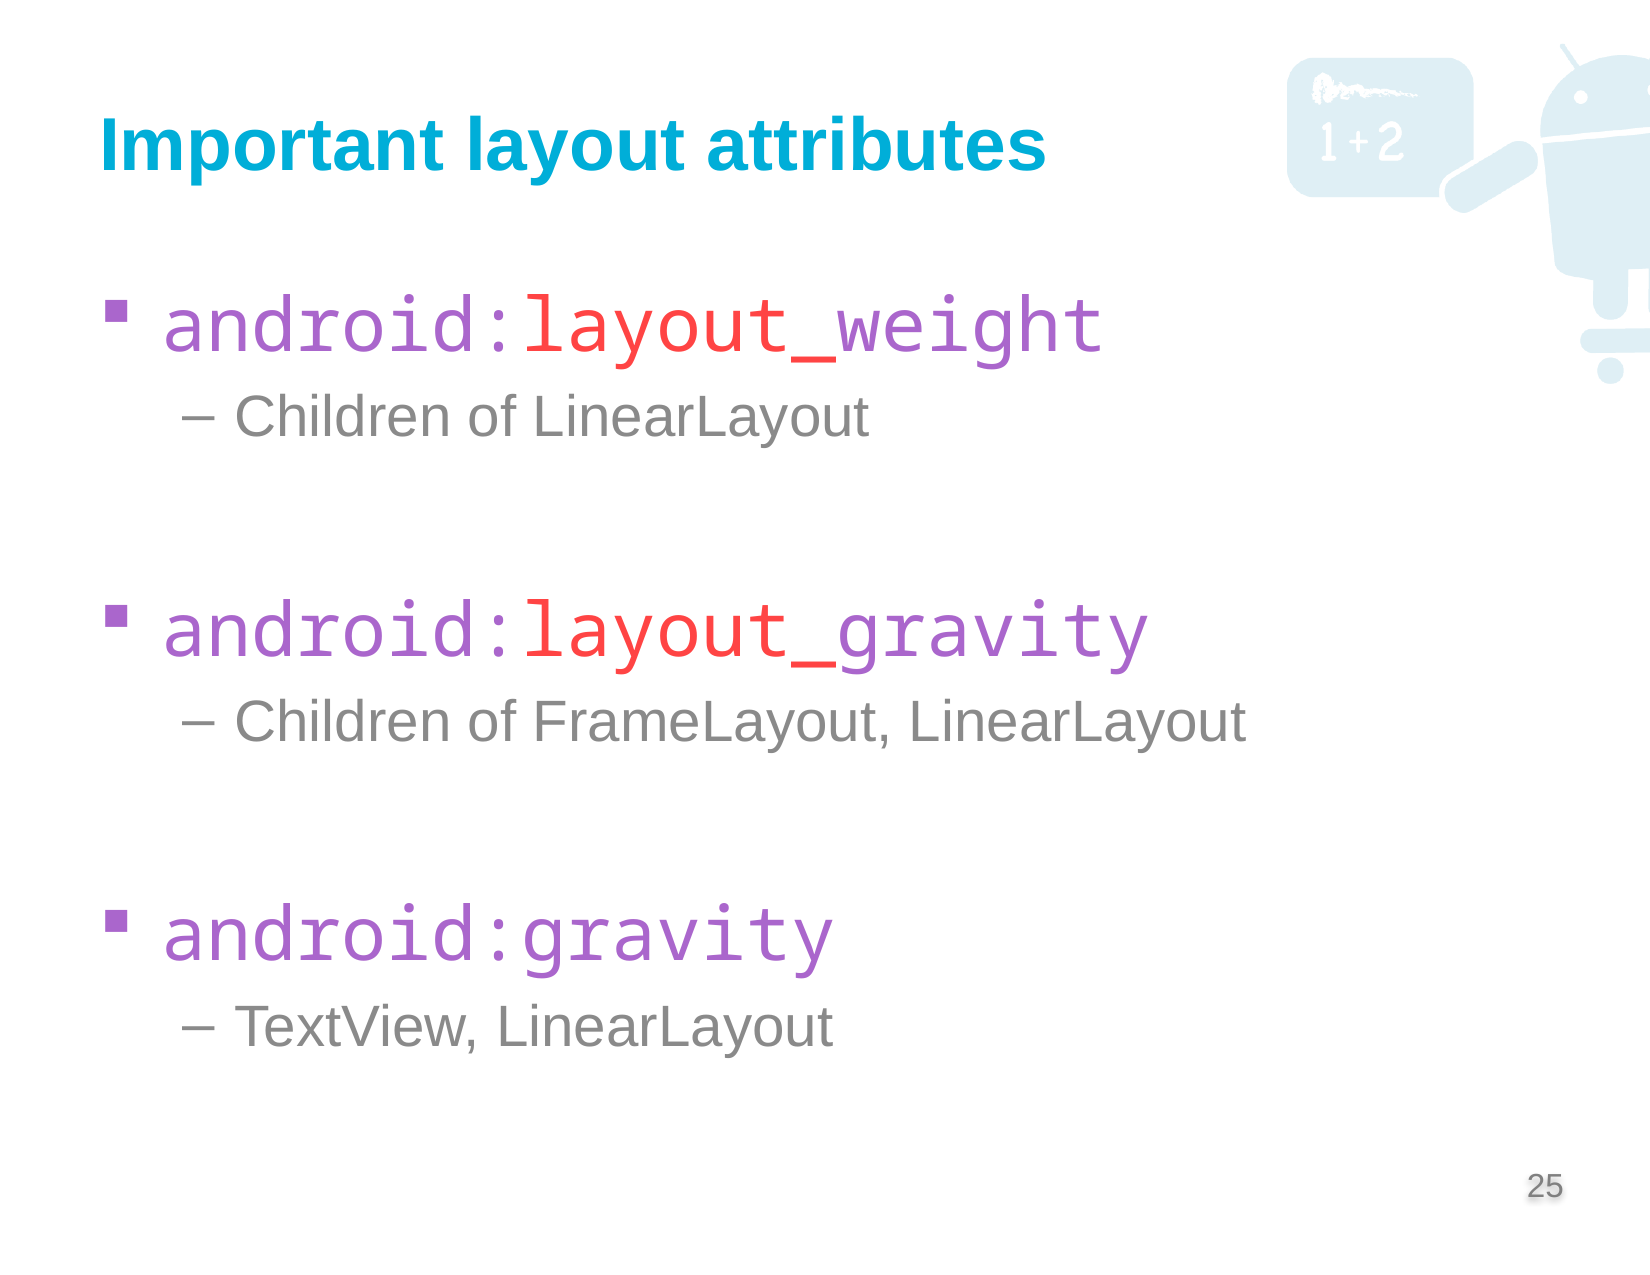

# Important layout attributes
android:layout_weight
Children of LinearLayout

android:layout_gravity
Children of FrameLayout, LinearLayout

android:gravity
TextView, LinearLayout